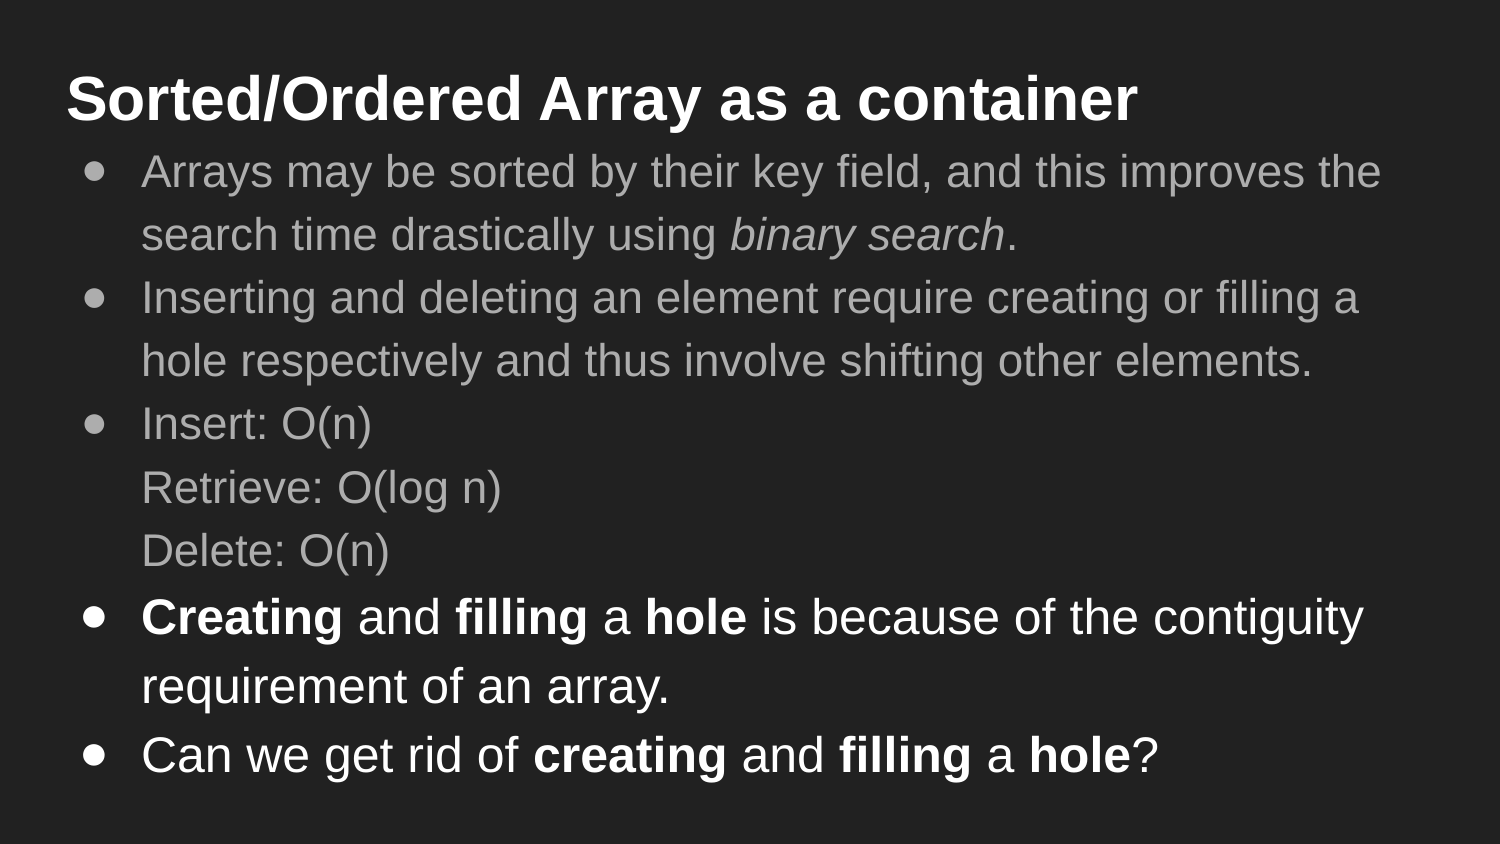

Sorted/Ordered Array as a container
Arrays may be sorted by their key field, and this improves the search time drastically using binary search.
Inserting and deleting an element require creating or filling a hole respectively and thus involve shifting other elements.
Insert: O(n)
Retrieve: O(log n)
Delete: O(n)
Creating and filling a hole is because of the contiguity requirement of an array.
Can we get rid of creating and filling a hole?